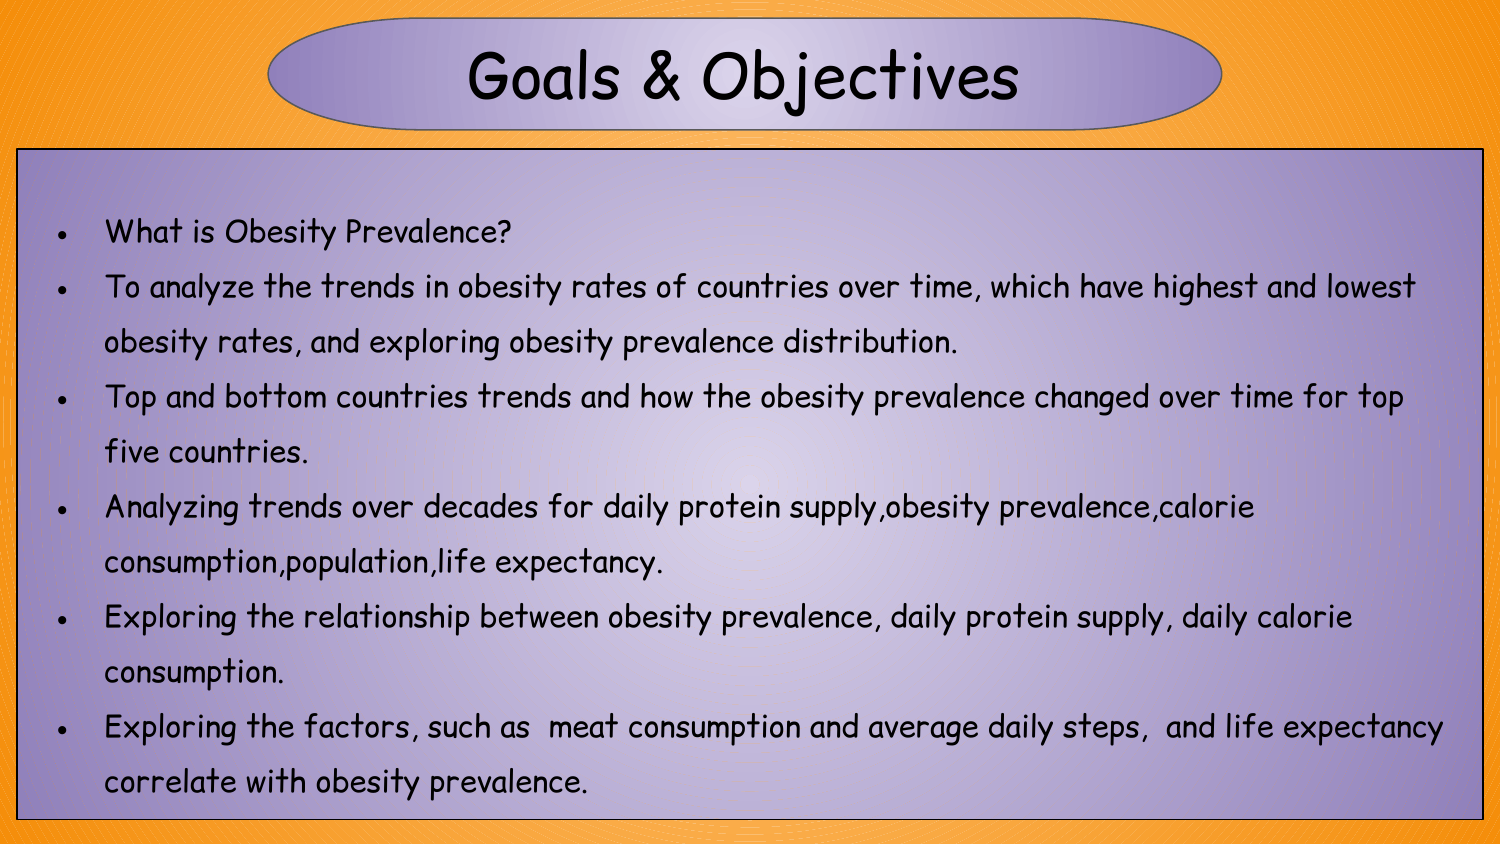

Goals & Objectives

What is Obesity Prevalence?
To analyze the trends in obesity rates of countries over time, which have highest and lowest obesity rates, and exploring obesity prevalence distribution.
Top and bottom countries trends and how the obesity prevalence changed over time for top five countries.
Analyzing trends over decades for daily protein supply,obesity prevalence,calorie consumption,population,life expectancy.
Exploring the relationship between obesity prevalence, daily protein supply, daily calorie consumption.
Exploring the factors, such as  meat consumption and average daily steps,  and life expectancy correlate with obesity prevalence.